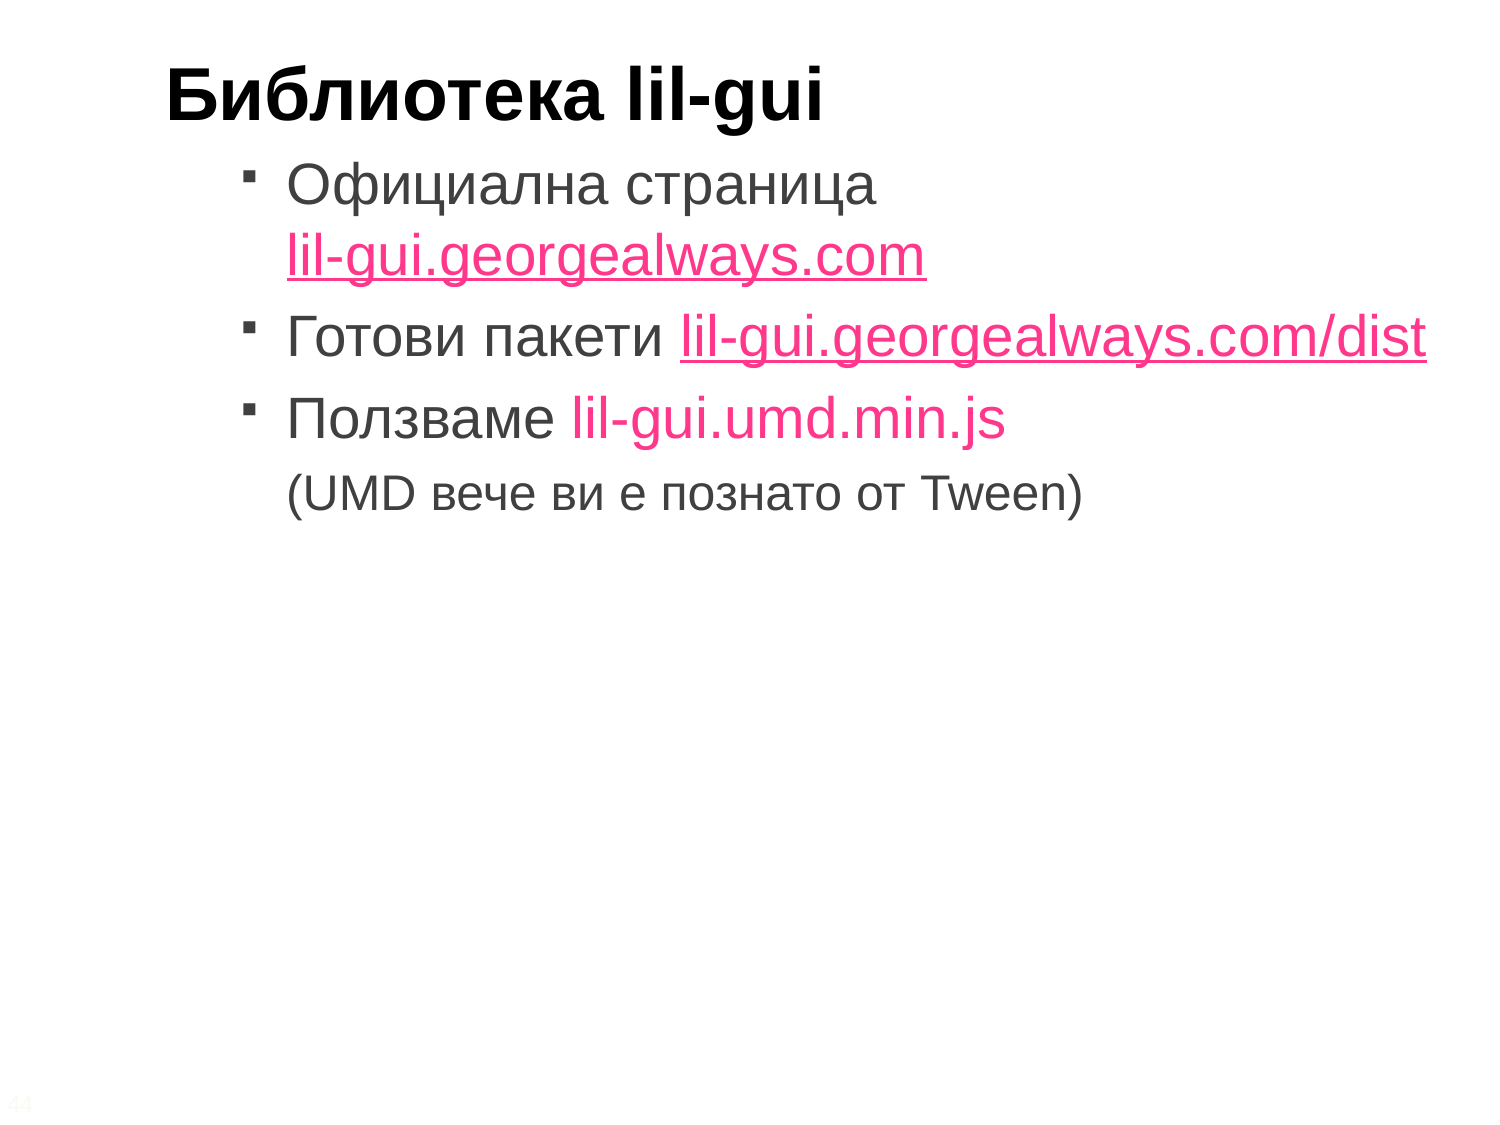

Библиотека lil-gui
Официална страница lil-gui.georgealways.com
Готови пакети lil-gui.georgealways.com/dist
Ползваме lil-gui.umd.min.js
(UMD вече ви е познато от Tween)